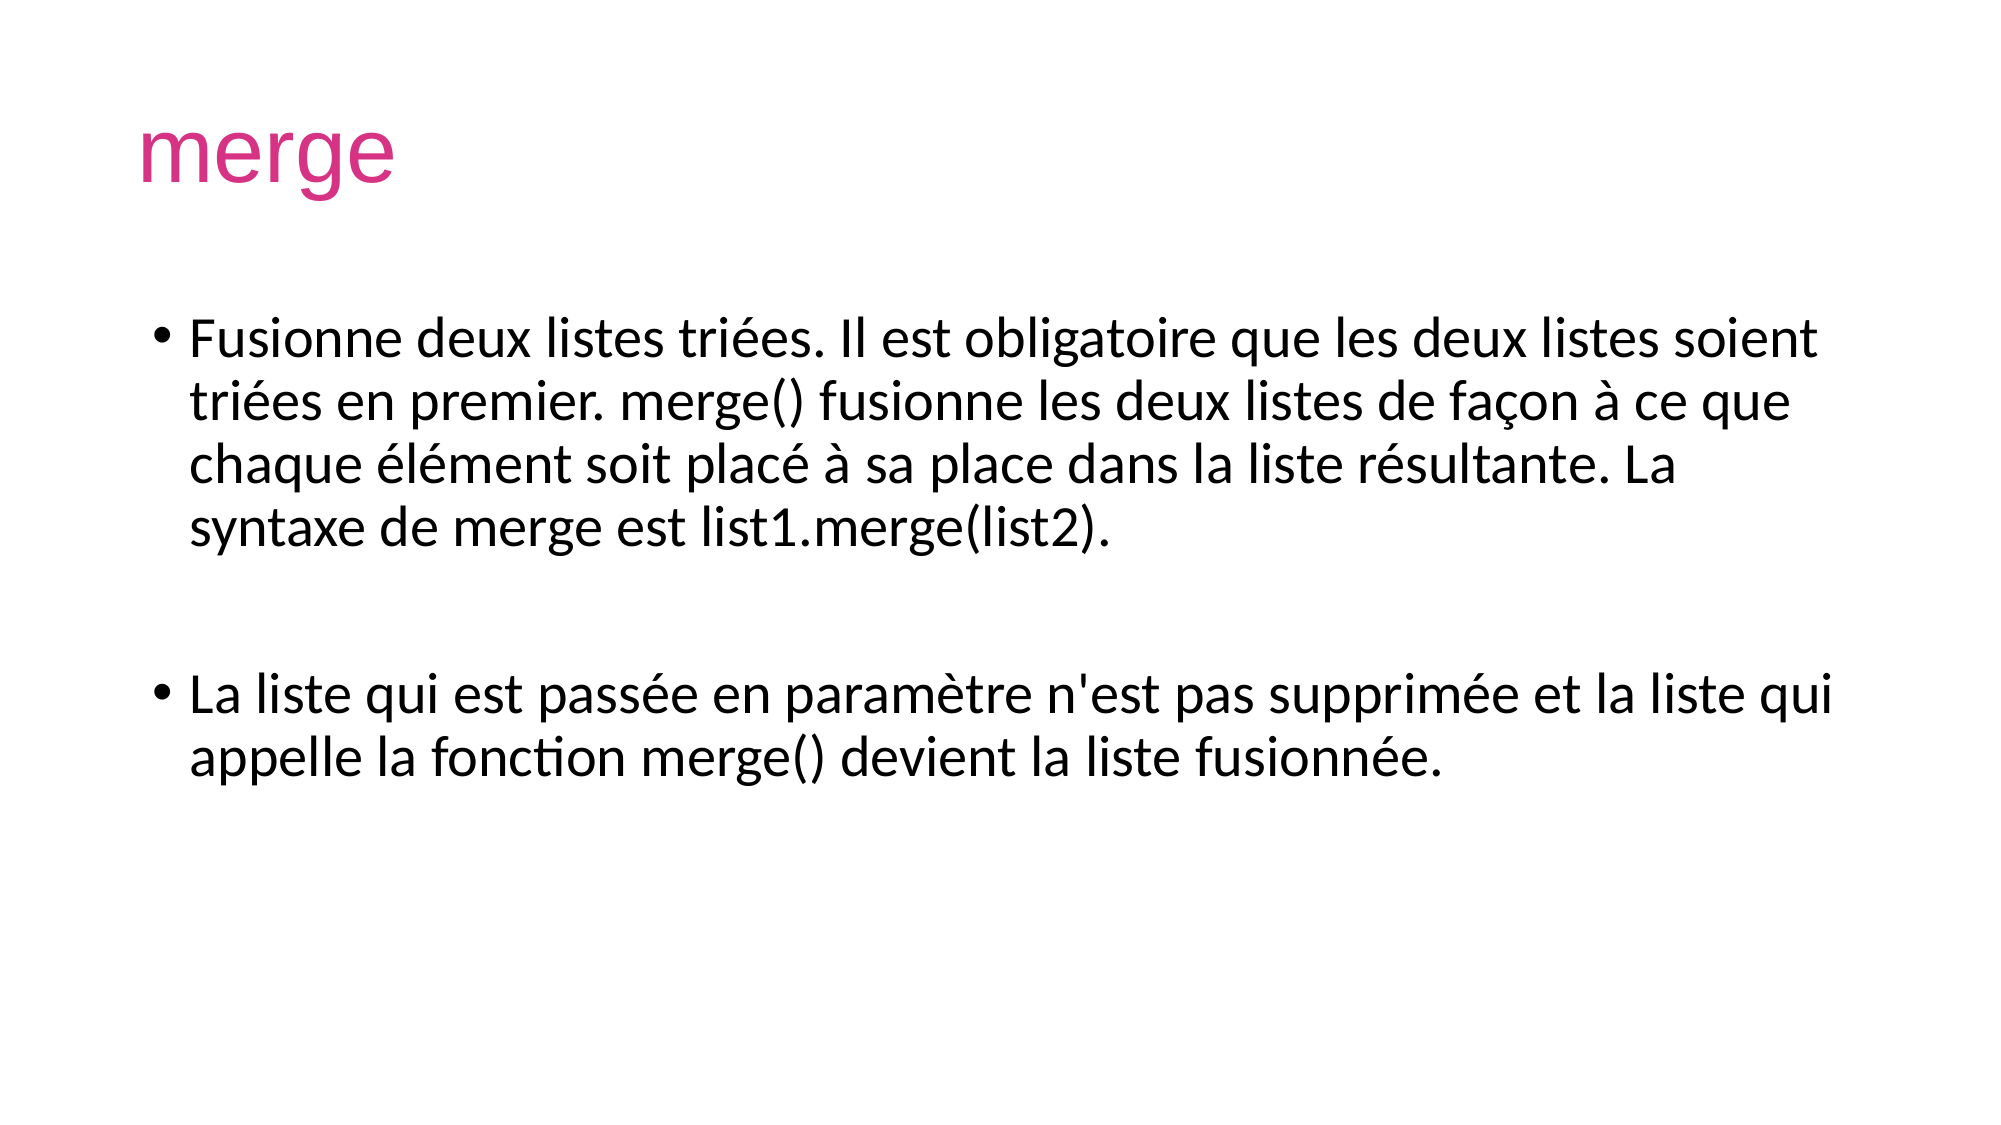

# merge

Fusionne deux listes triées. Il est obligatoire que les deux listes soient triées en premier. merge() fusionne les deux listes de façon à ce que chaque élément soit placé à sa place dans la liste résultante. La syntaxe de merge est list1.merge(list2).

La liste qui est passée en paramètre n'est pas supprimée et la liste qui appelle la fonction merge() devient la liste fusionnée.